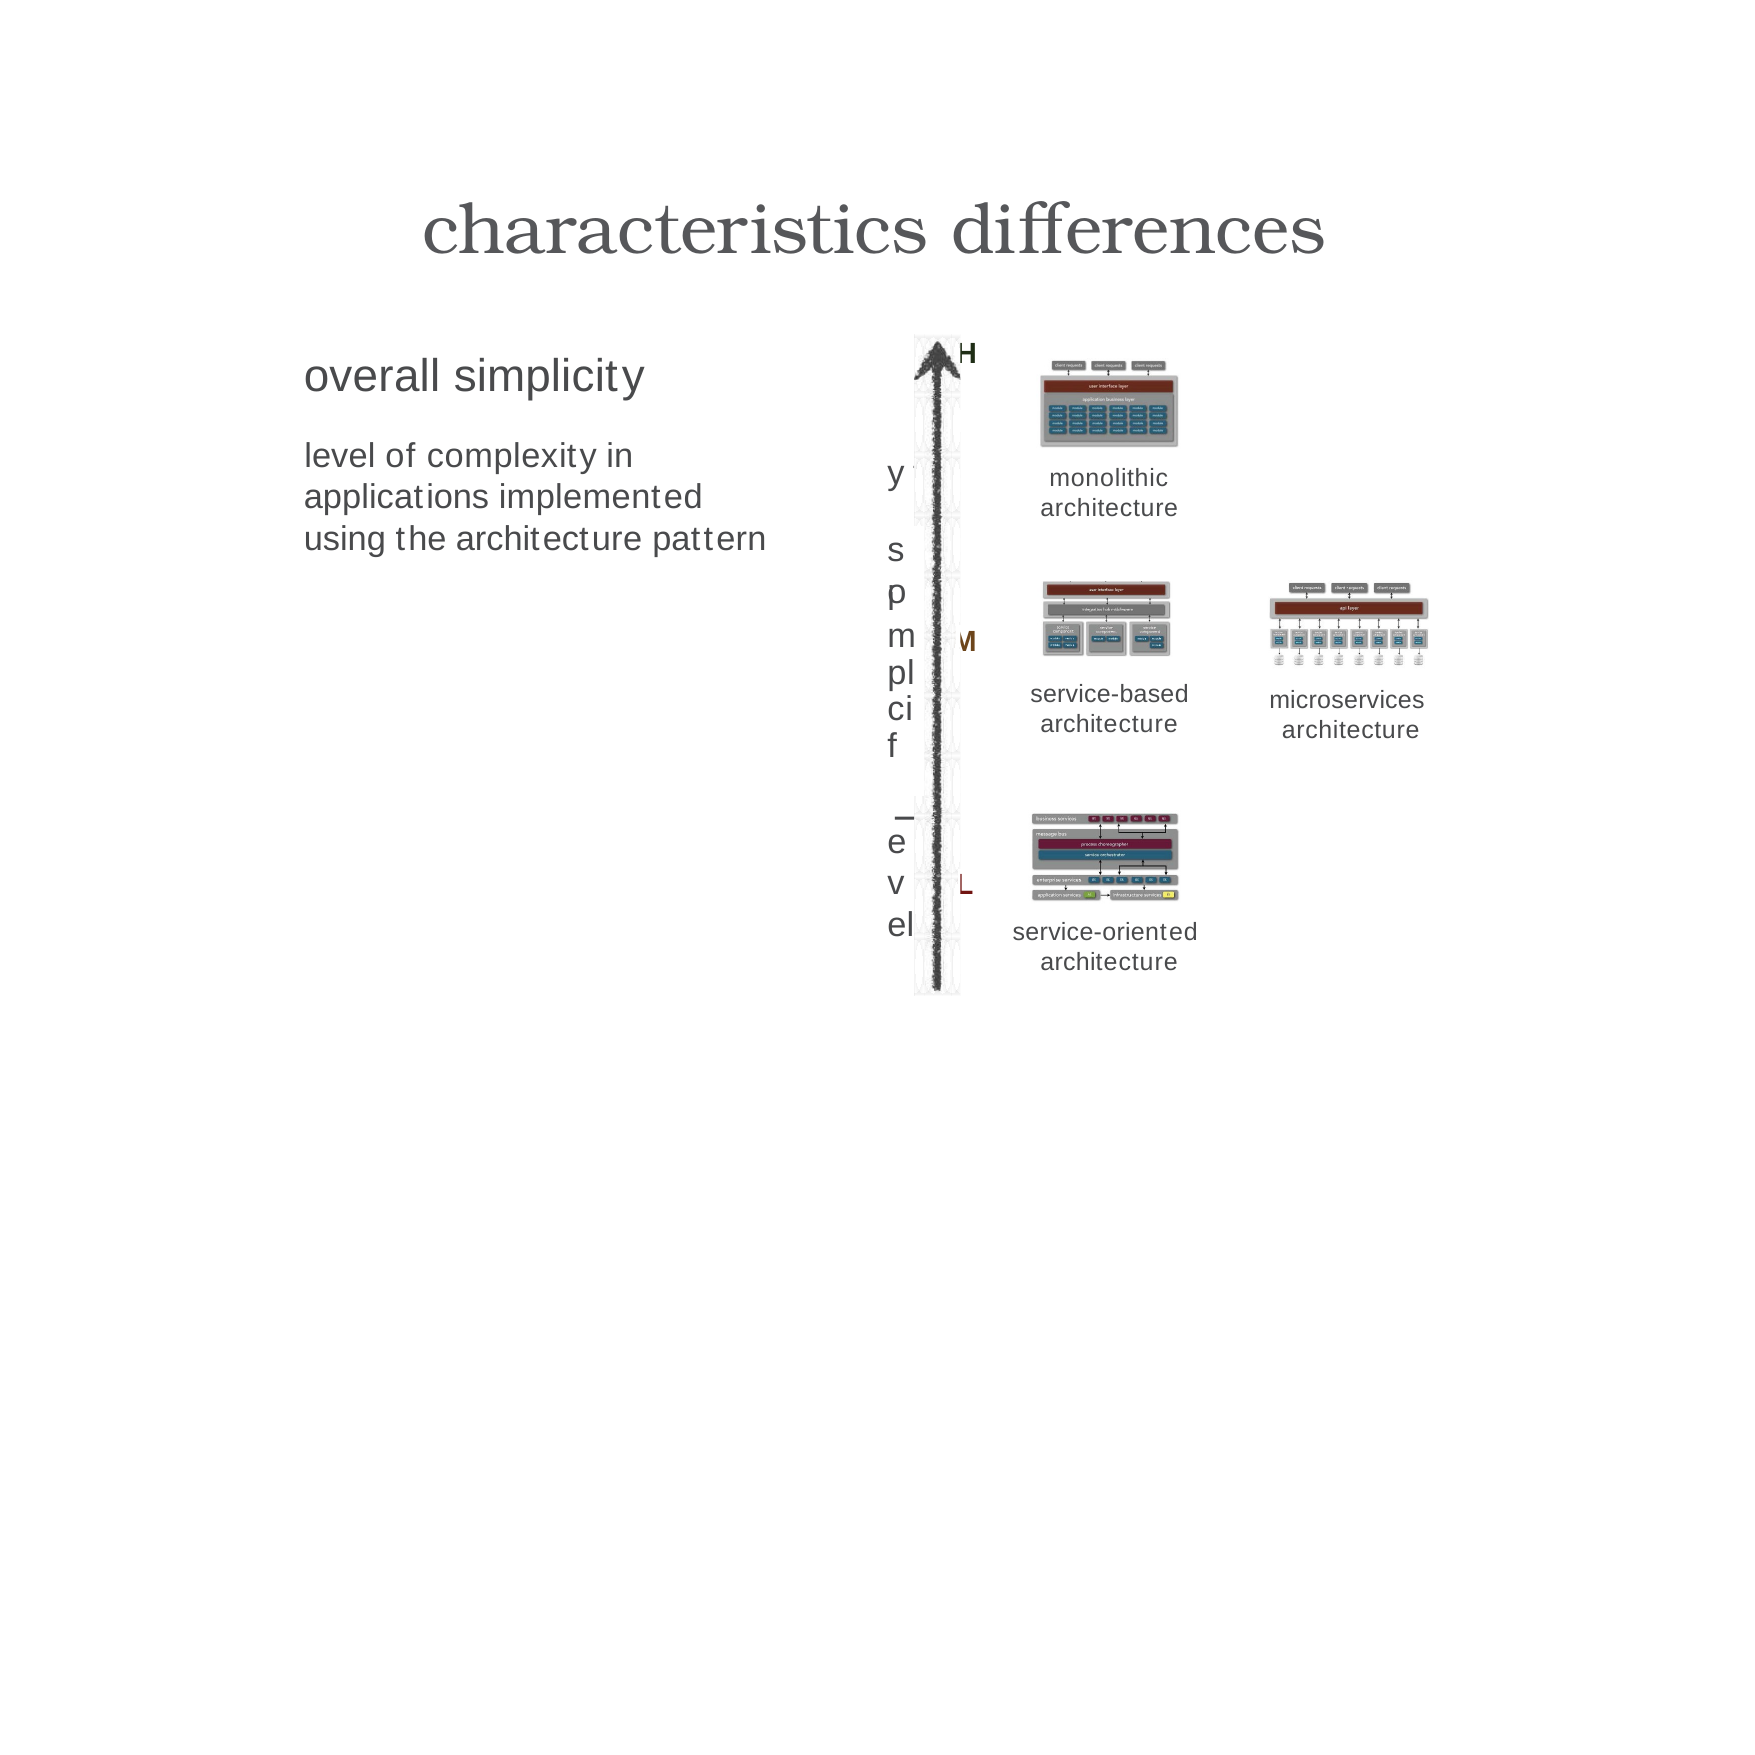

# characteristics differences
H

y t

implici f

evel

overall simplicity

level of complexity in applications implemented using the architecture pattern
monolithic architecture
s o

M
service-based architecture
microservices architecture

l
L
service-oriented architecture